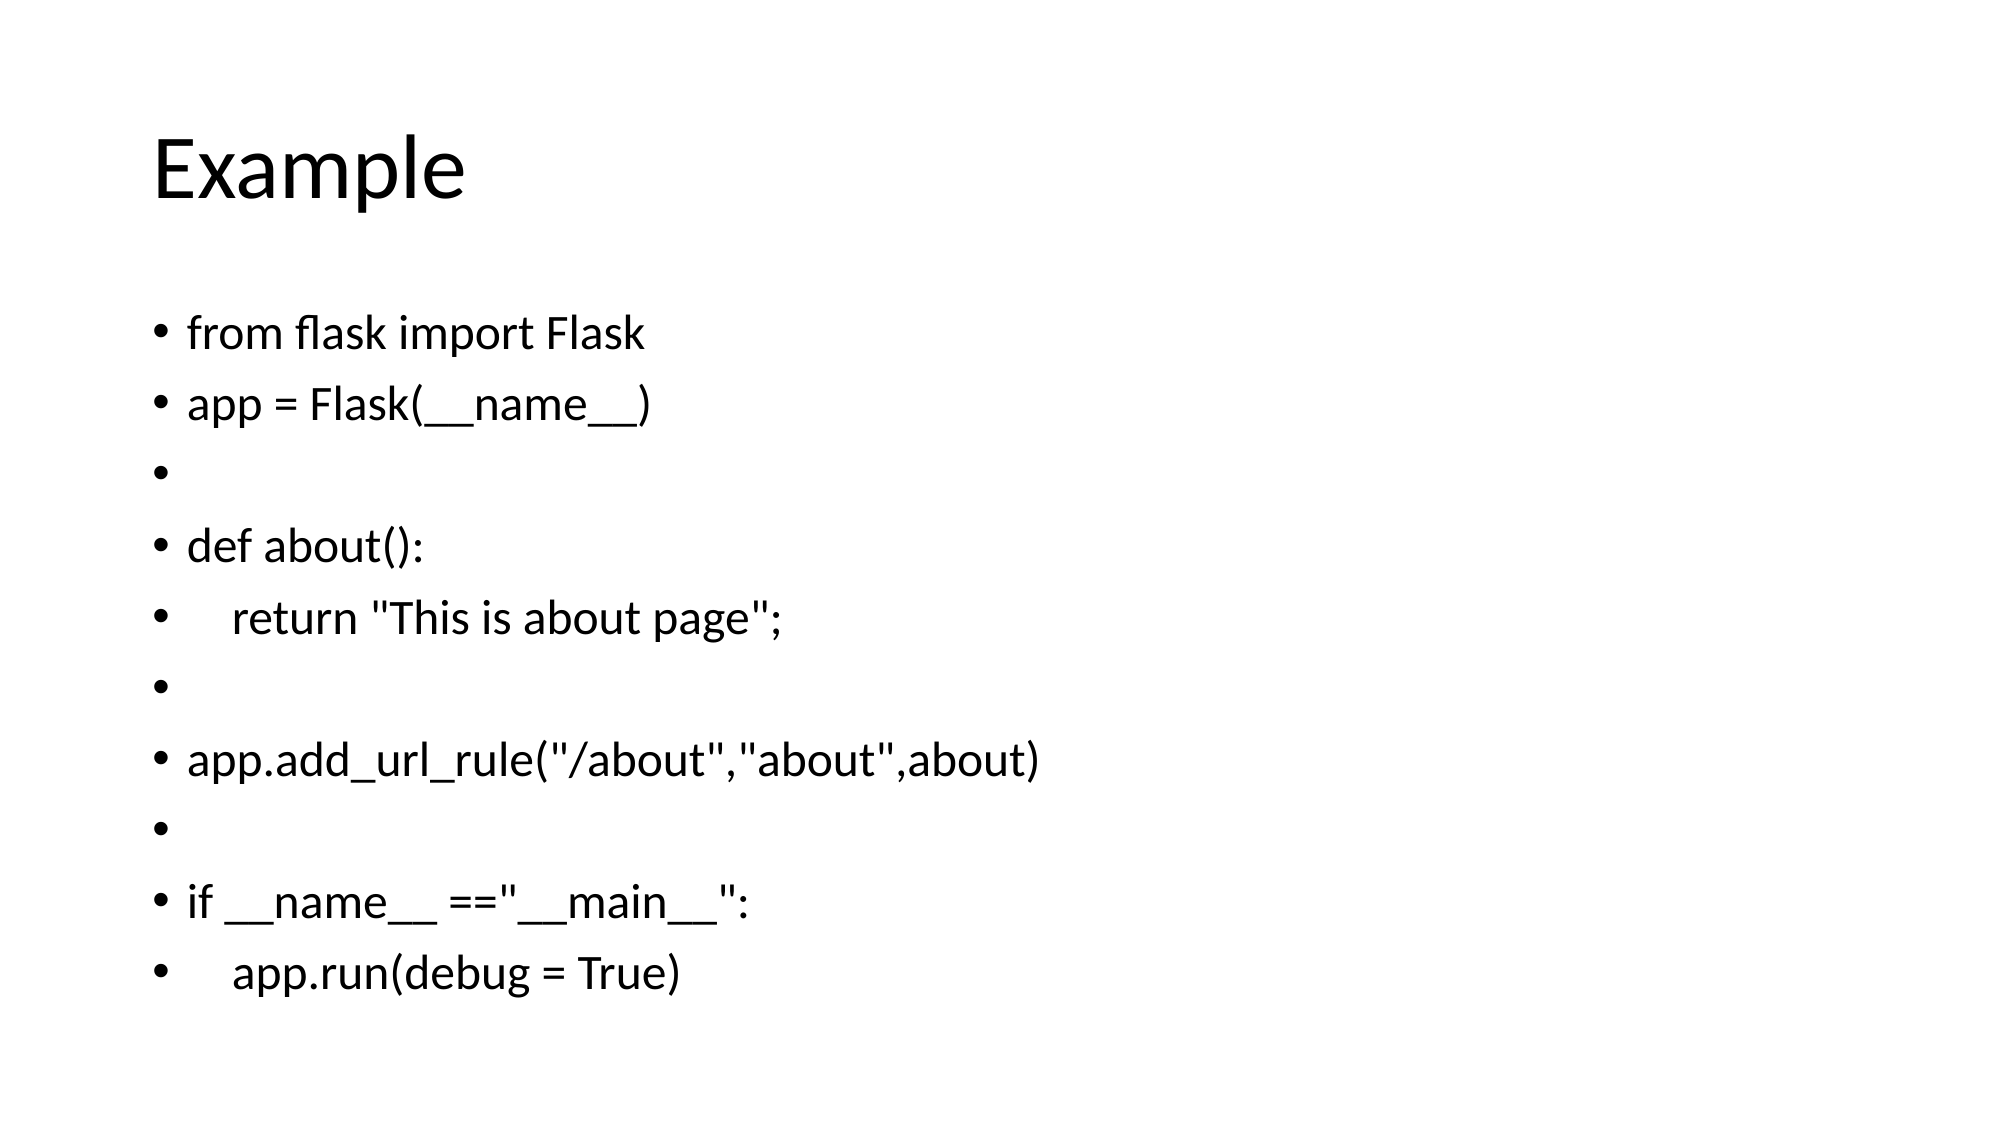

# Example
from flask import Flask
app = Flask(__name__)

def about():
    return "This is about page";

app.add_url_rule("/about","about",about)

if __name__ =="__main__":
    app.run(debug = True)